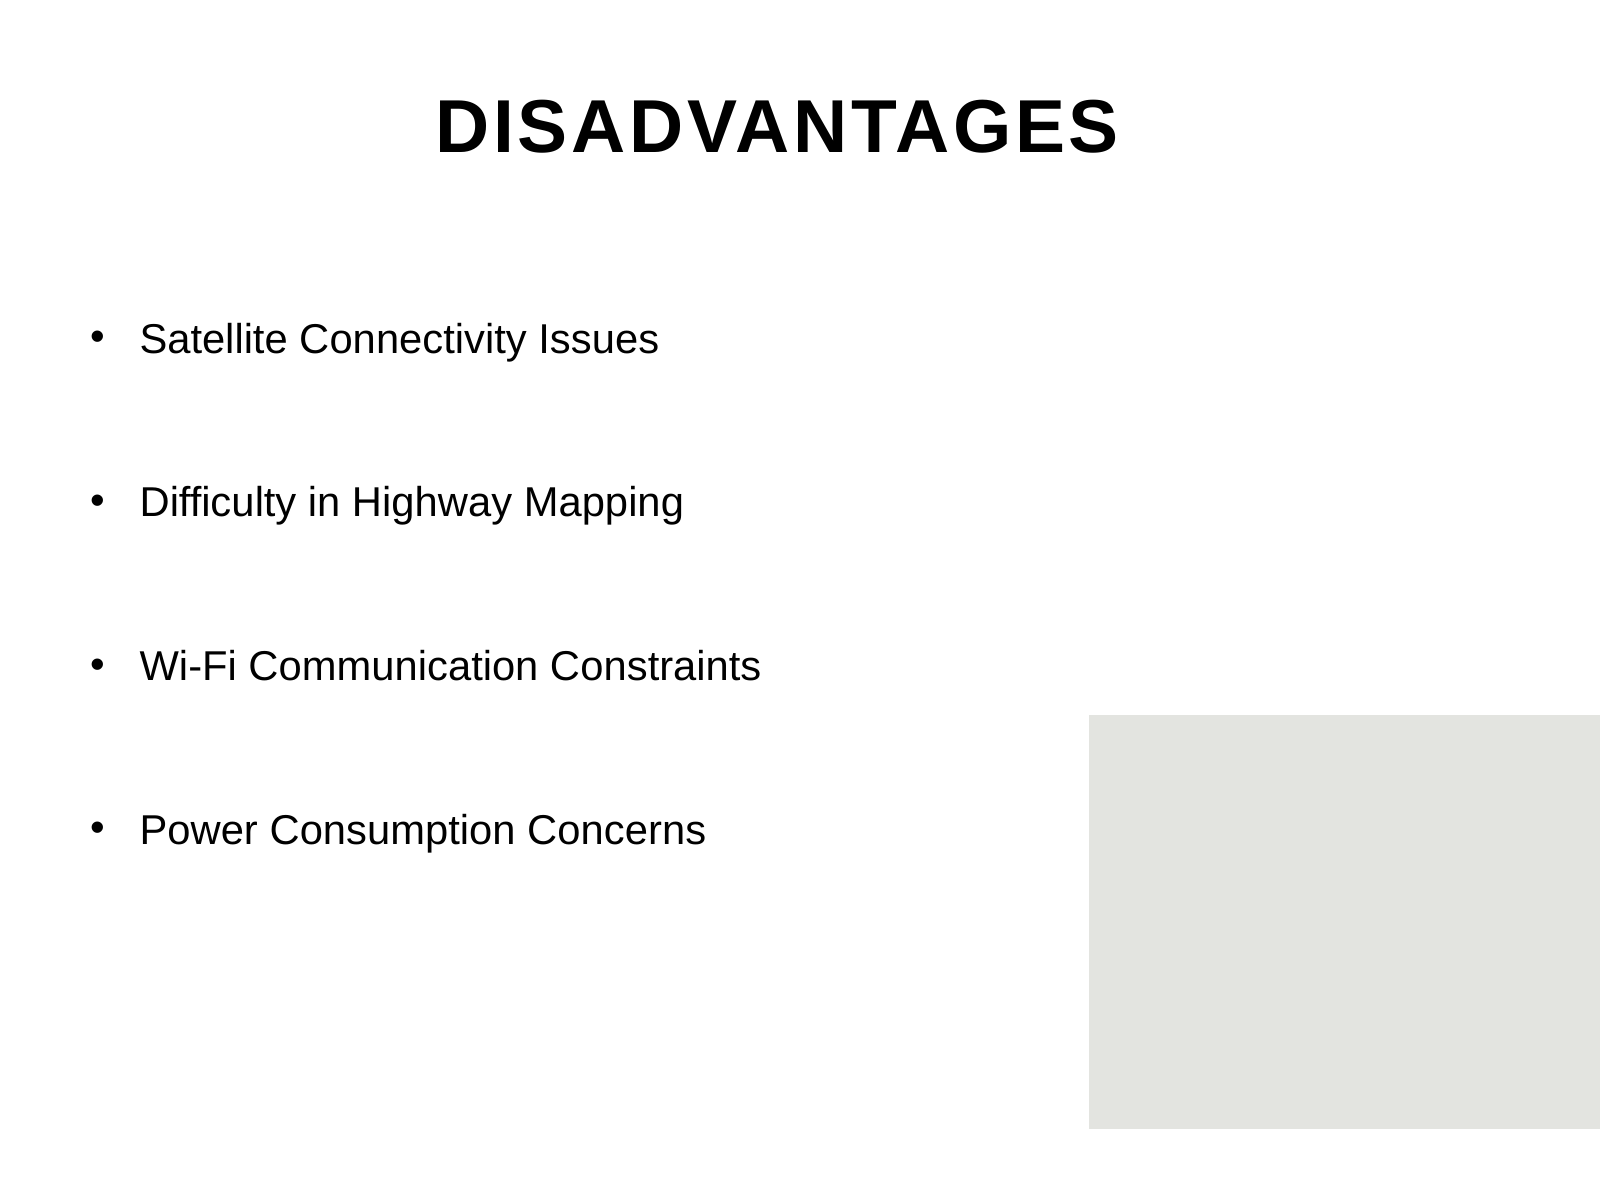

DISADVANTAGES
Satellite Connectivity Issues

Difficulty in Highway Mapping

Wi-Fi Communication Constraints

Power Consumption Concerns